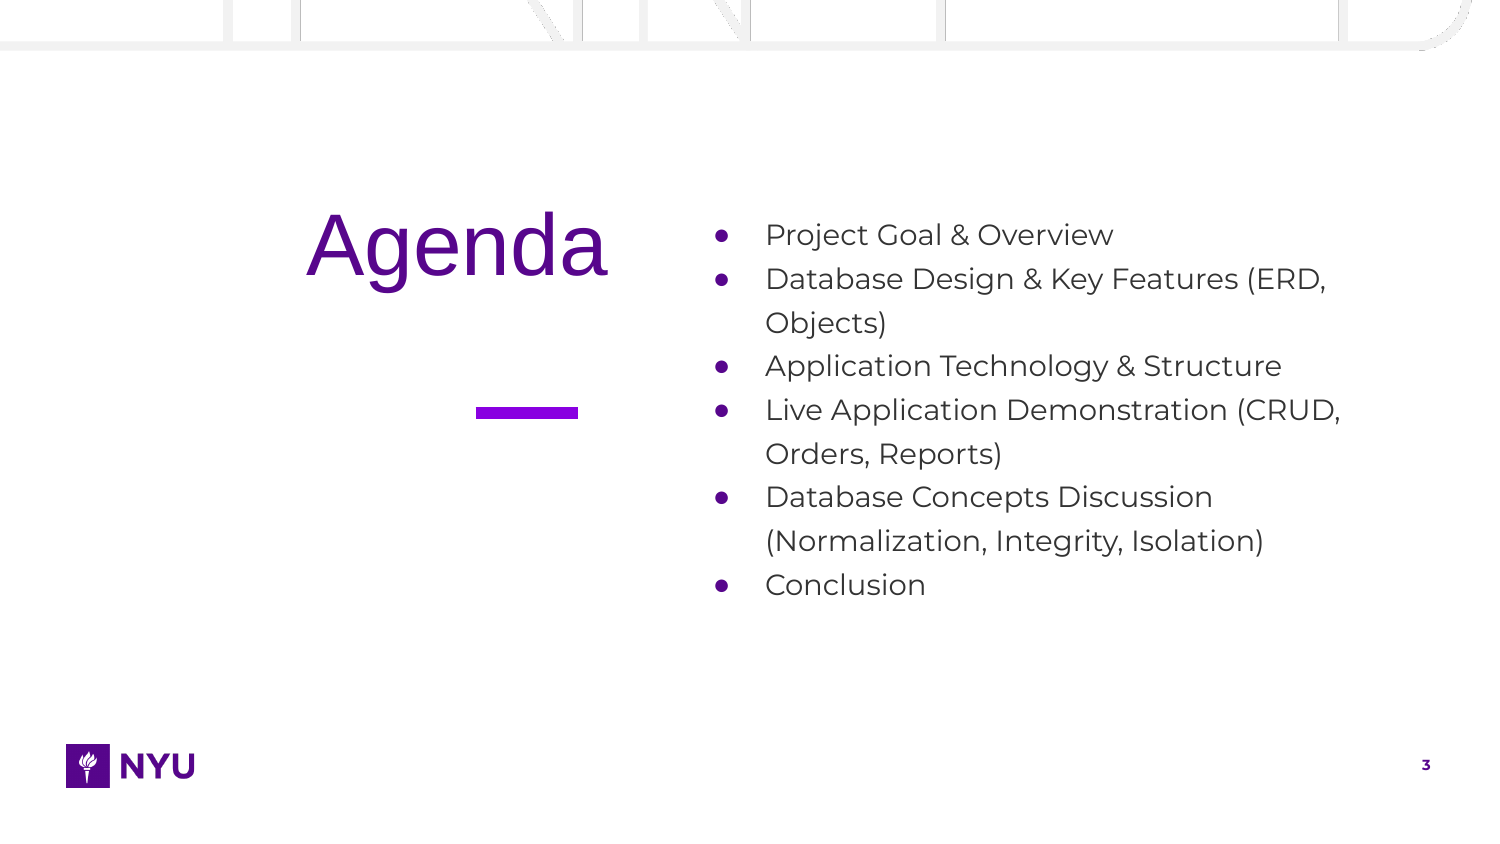

# Agenda
Project Goal & Overview
Database Design & Key Features (ERD, Objects)
Application Technology & Structure
Live Application Demonstration (CRUD, Orders, Reports)
Database Concepts Discussion (Normalization, Integrity, Isolation)
Conclusion